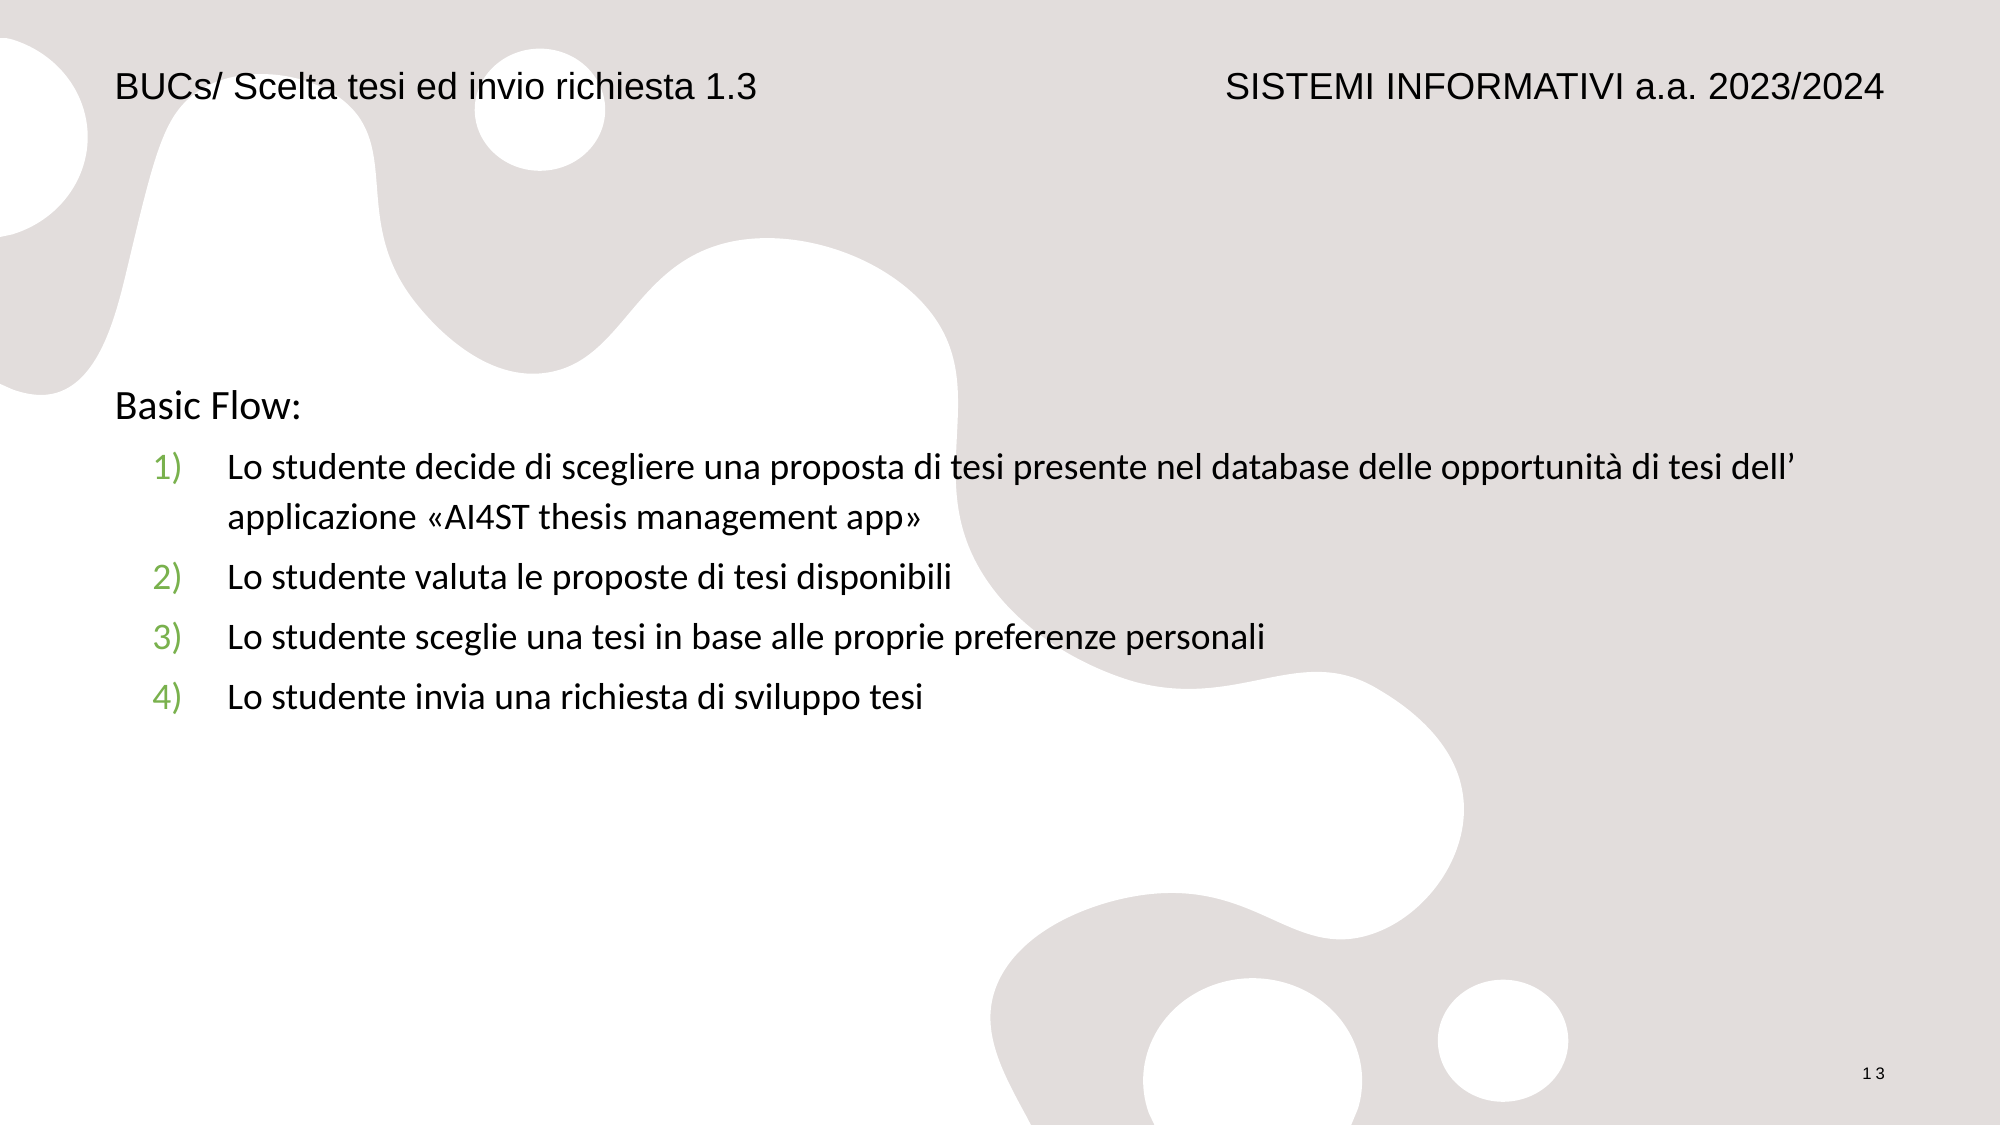

BUCs/ Scelta tesi ed invio richiesta 1.3
SISTEMI INFORMATIVI a.a. 2023/2024
Basic Flow:
Lo studente decide di scegliere una proposta di tesi presente nel database delle opportunità di tesi dell’ applicazione «AI4ST thesis management app»
Lo studente valuta le proposte di tesi disponibili
Lo studente sceglie una tesi in base alle proprie preferenze personali
Lo studente invia una richiesta di sviluppo tesi
13